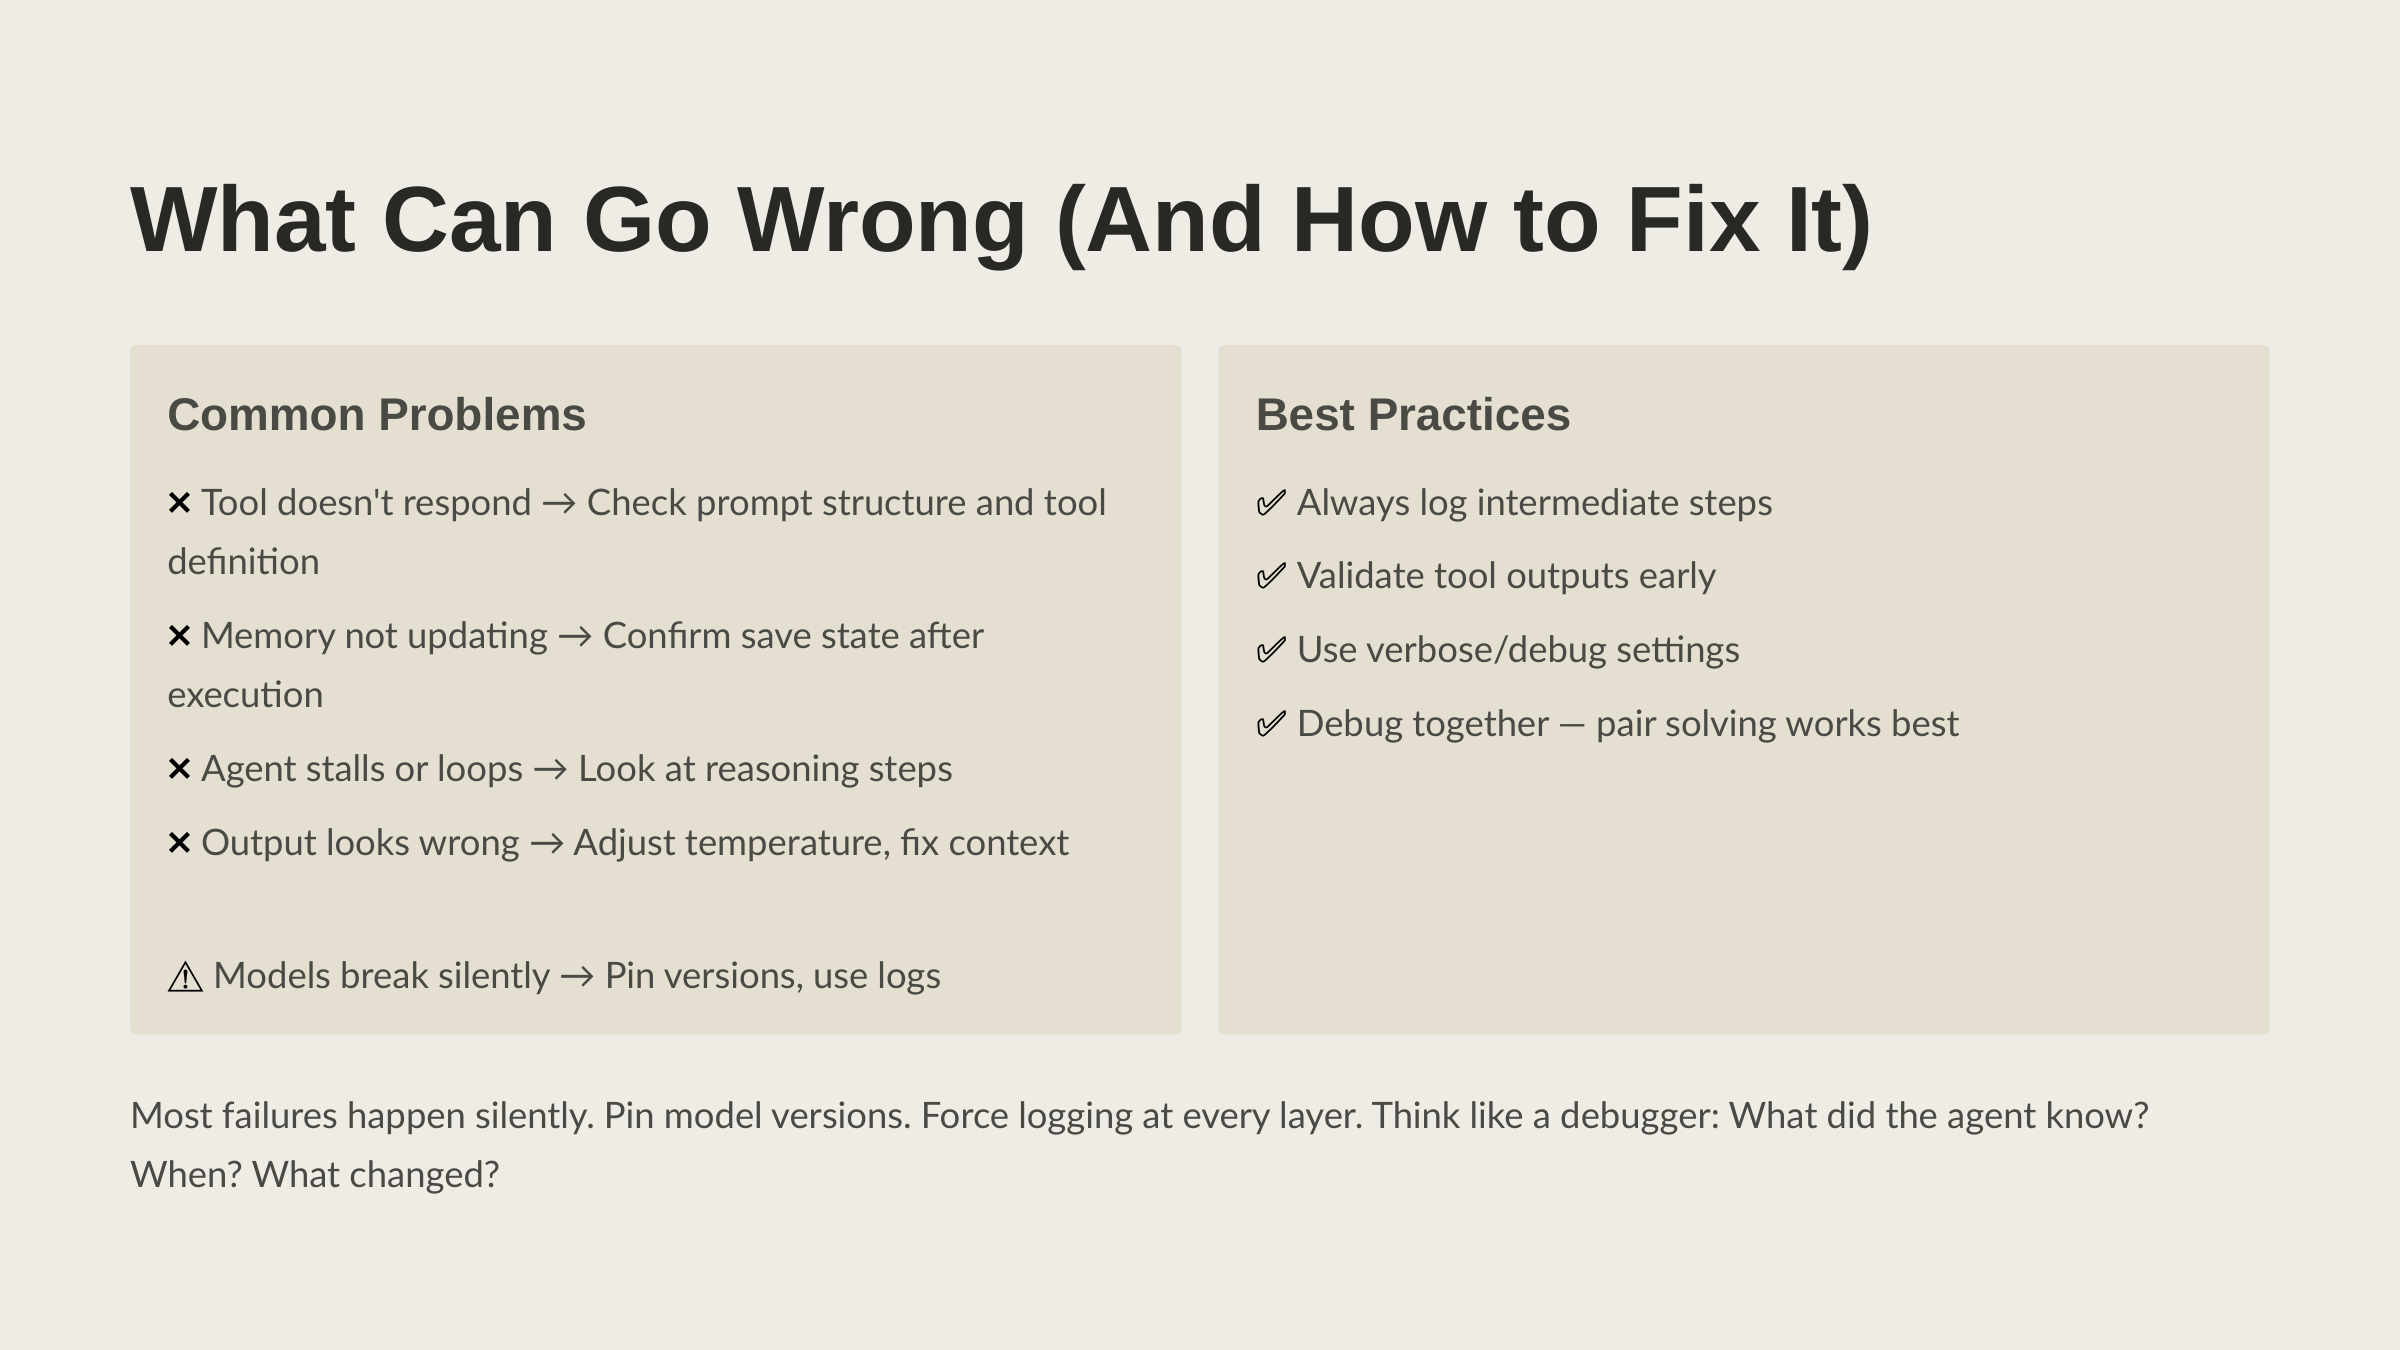

What Can Go Wrong (And How to Fix It)

Common Problems
Best Practices
❌ Tool doesn't respond → Check prompt structure and tool definition
✅ Always log intermediate steps
✅ Validate tool outputs early
❌ Memory not updating → Confirm save state after execution
✅ Use verbose/debug settings
✅ Debug together — pair solving works best
❌ Agent stalls or loops → Look at reasoning steps
❌ Output looks wrong → Adjust temperature, fix context
⚠️ Models break silently → Pin versions, use logs
Most failures happen silently. Pin model versions. Force logging at every layer. Think like a debugger: What did the agent know? When? What changed?